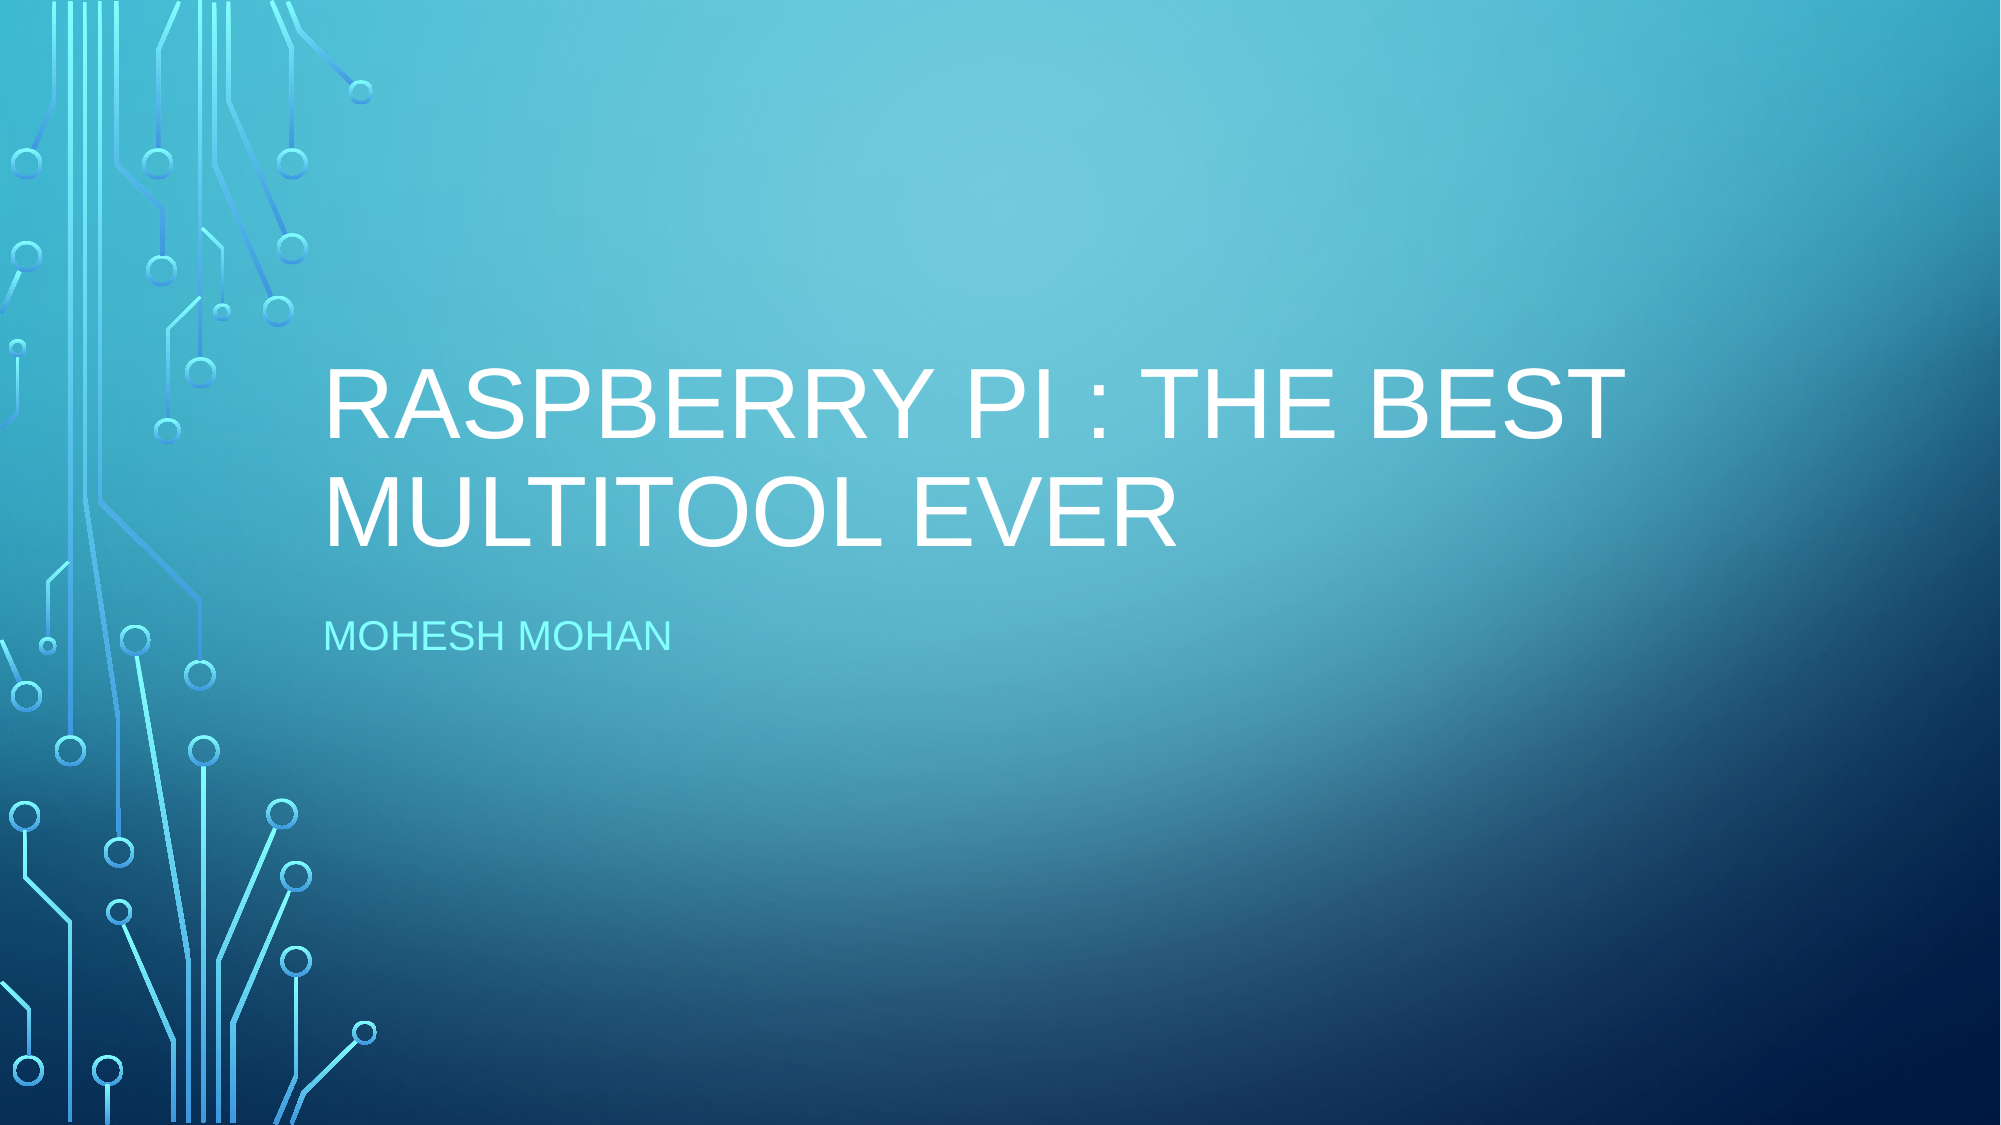

# Raspberry PI : The best Multitool ever
Mohesh Mohan